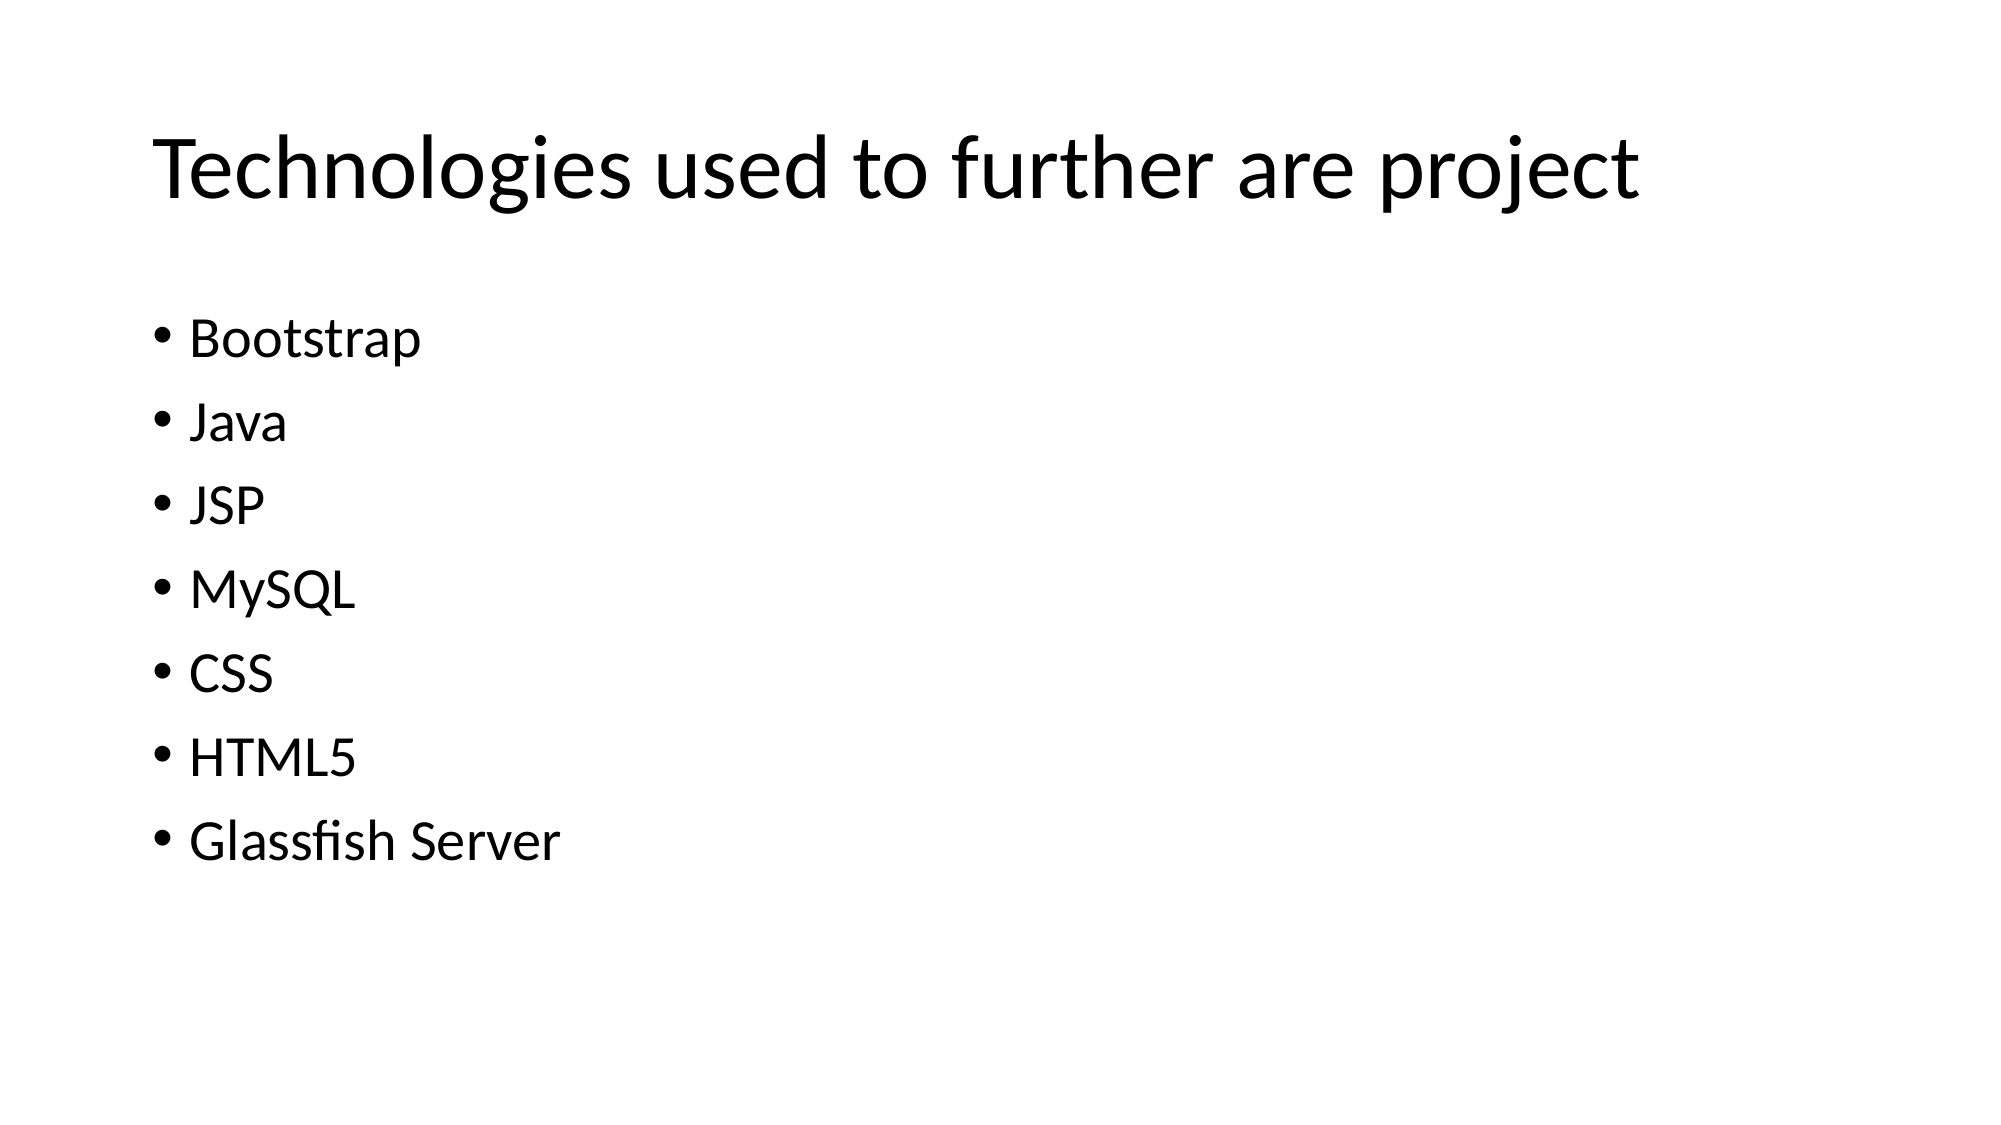

# Technologies used to further are project
Bootstrap
Java
JSP
MySQL
CSS
HTML5
Glassfish Server